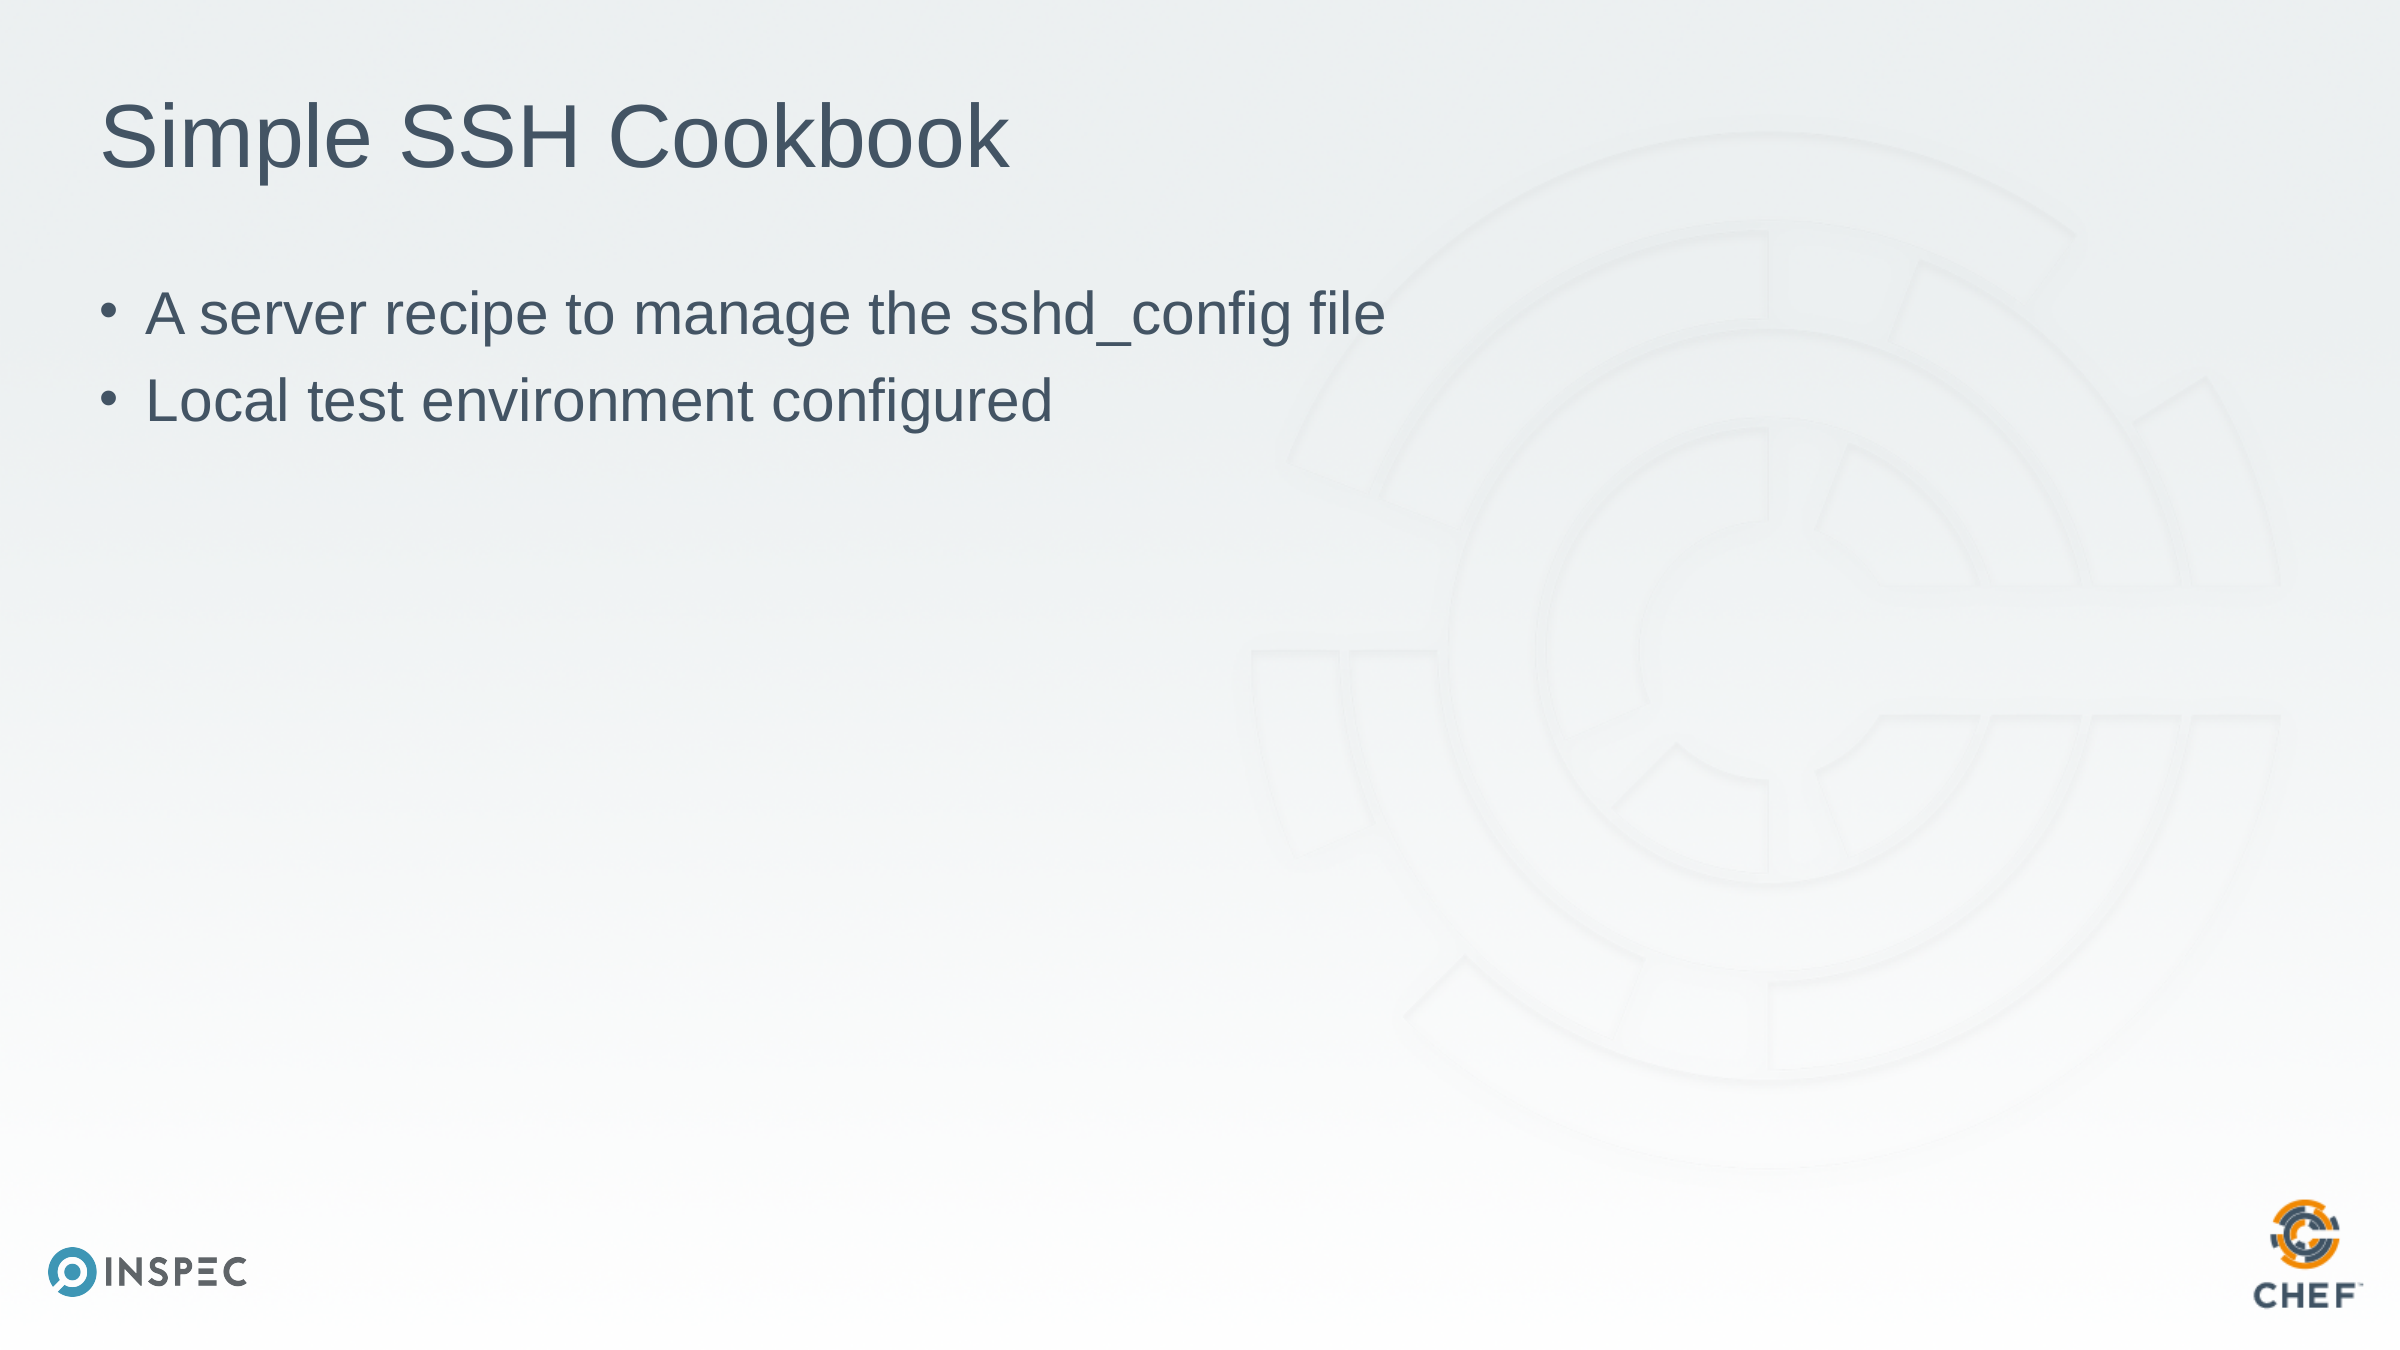

# Simple SSH Cookbook
A server recipe to manage the sshd_config file
Local test environment configured